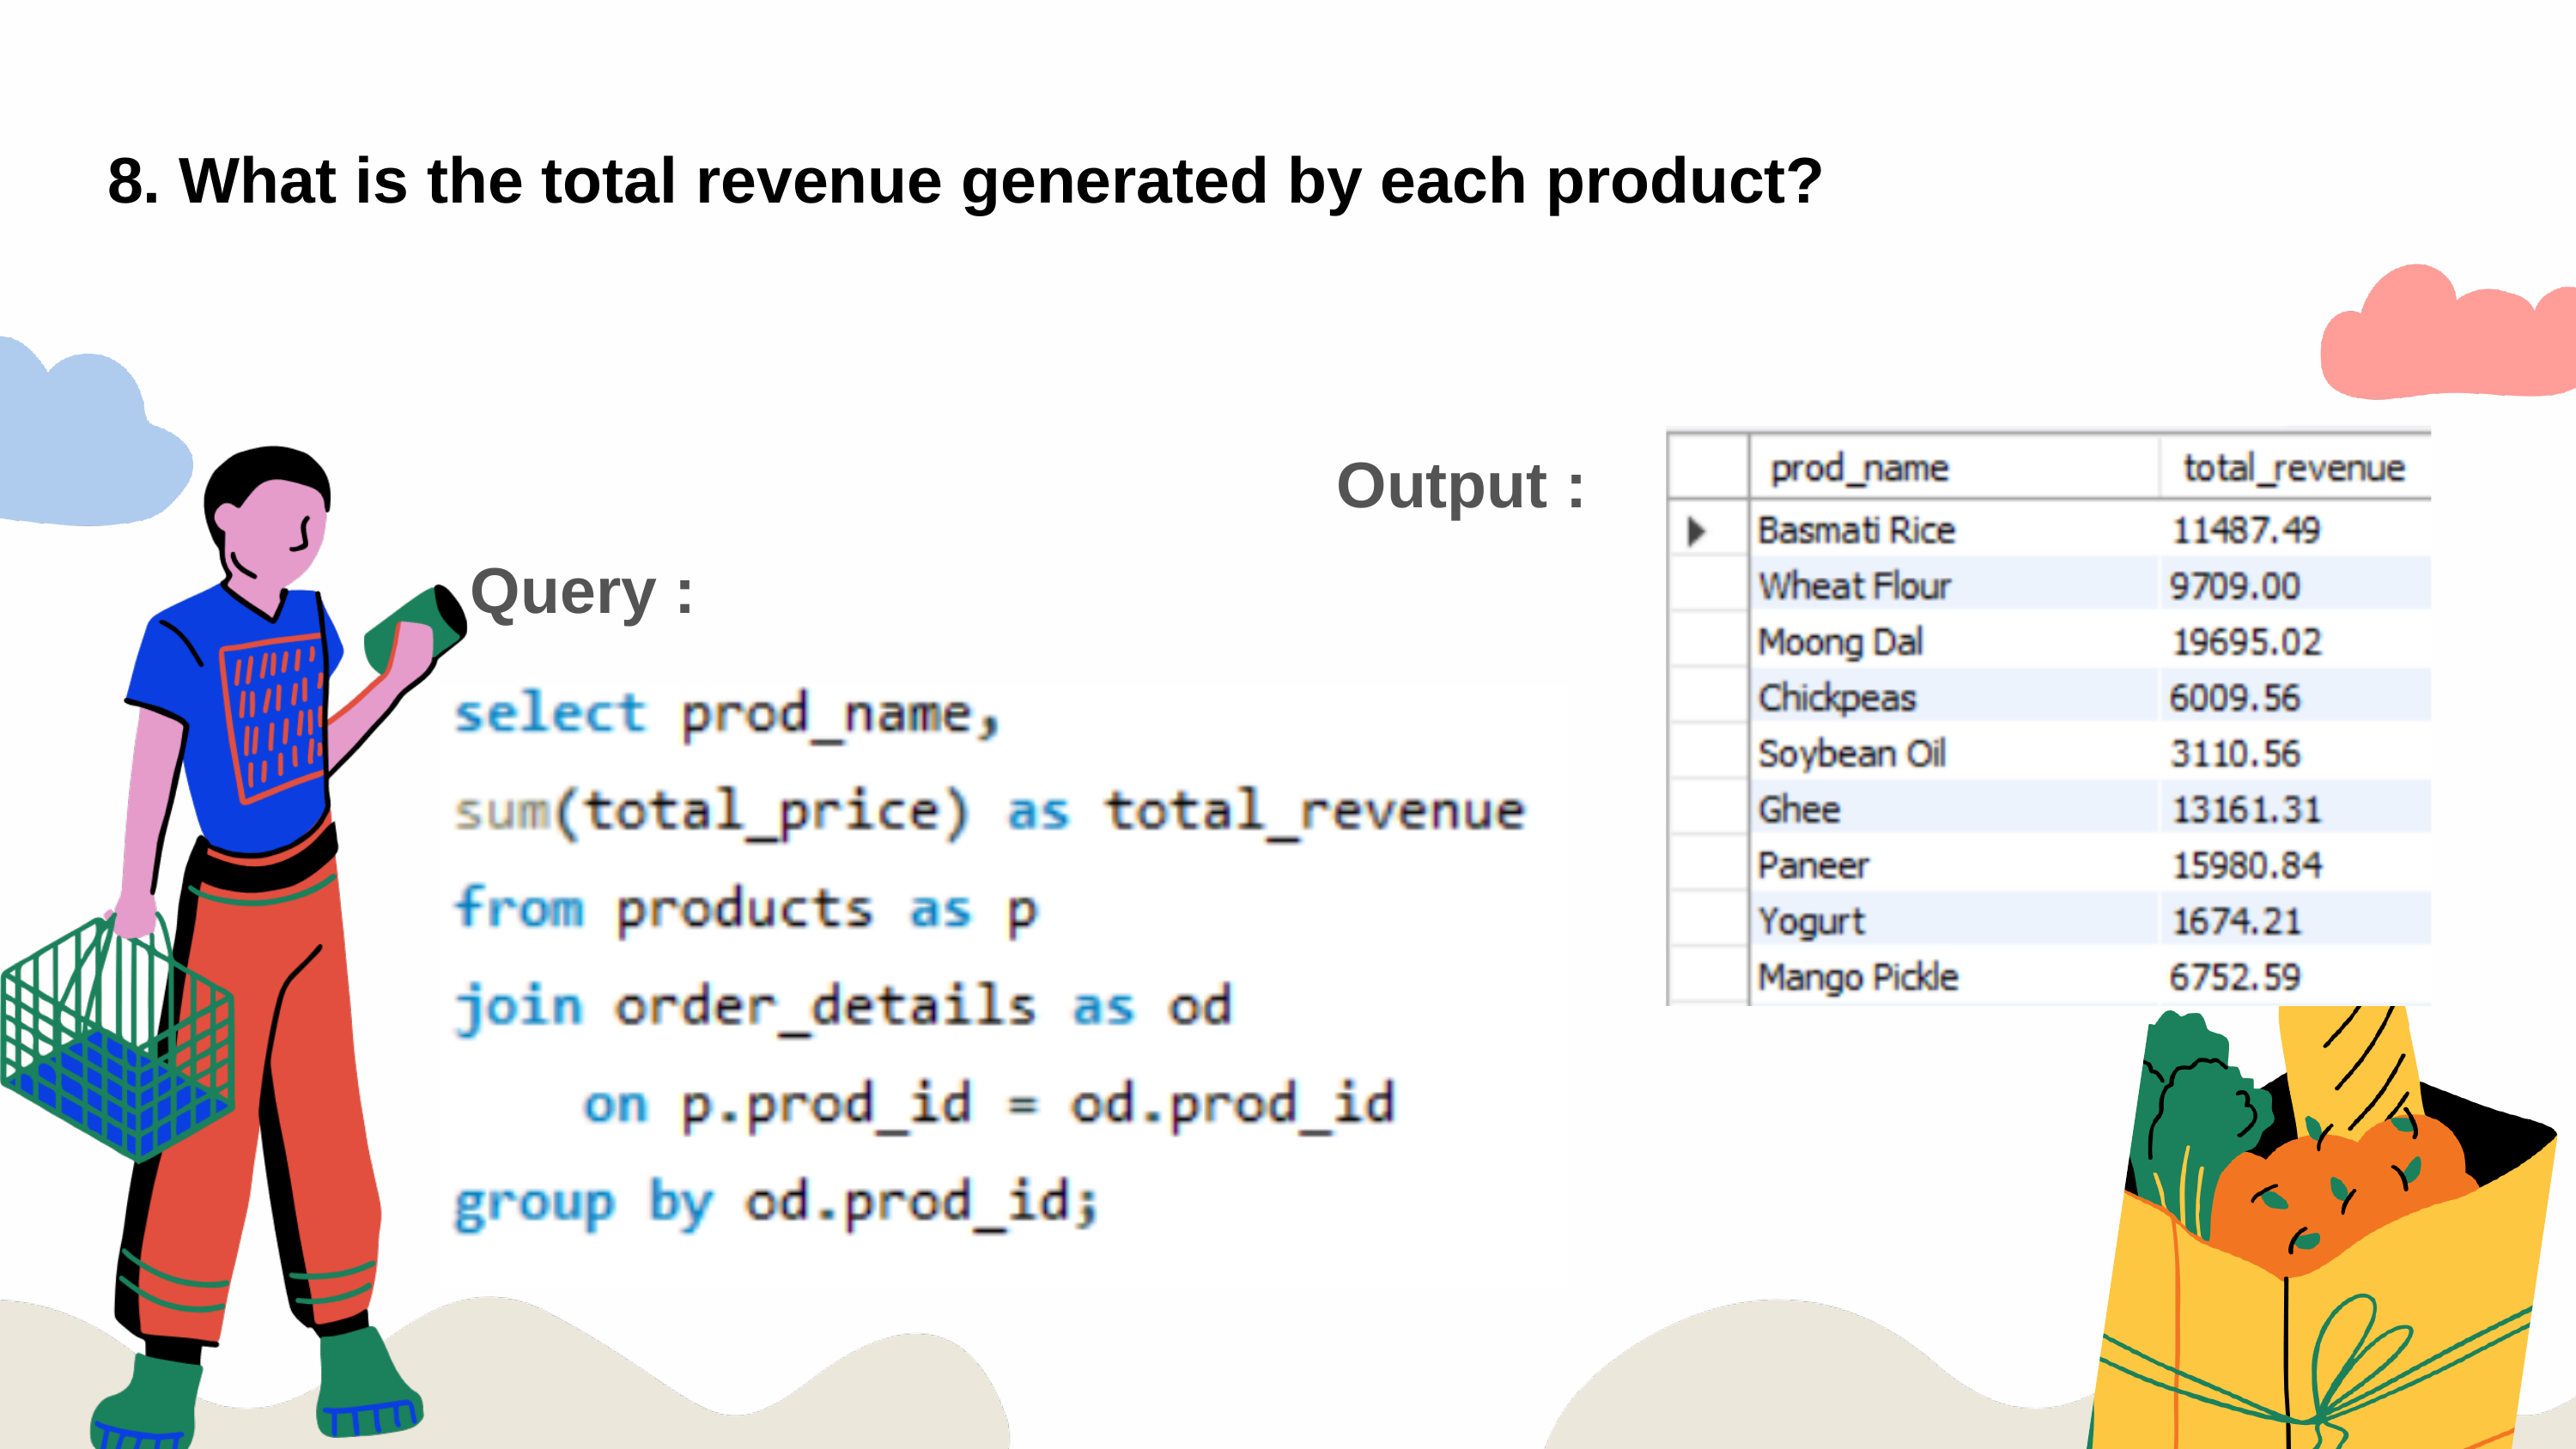

8. What is the total revenue generated by each product?

Output :
Query :